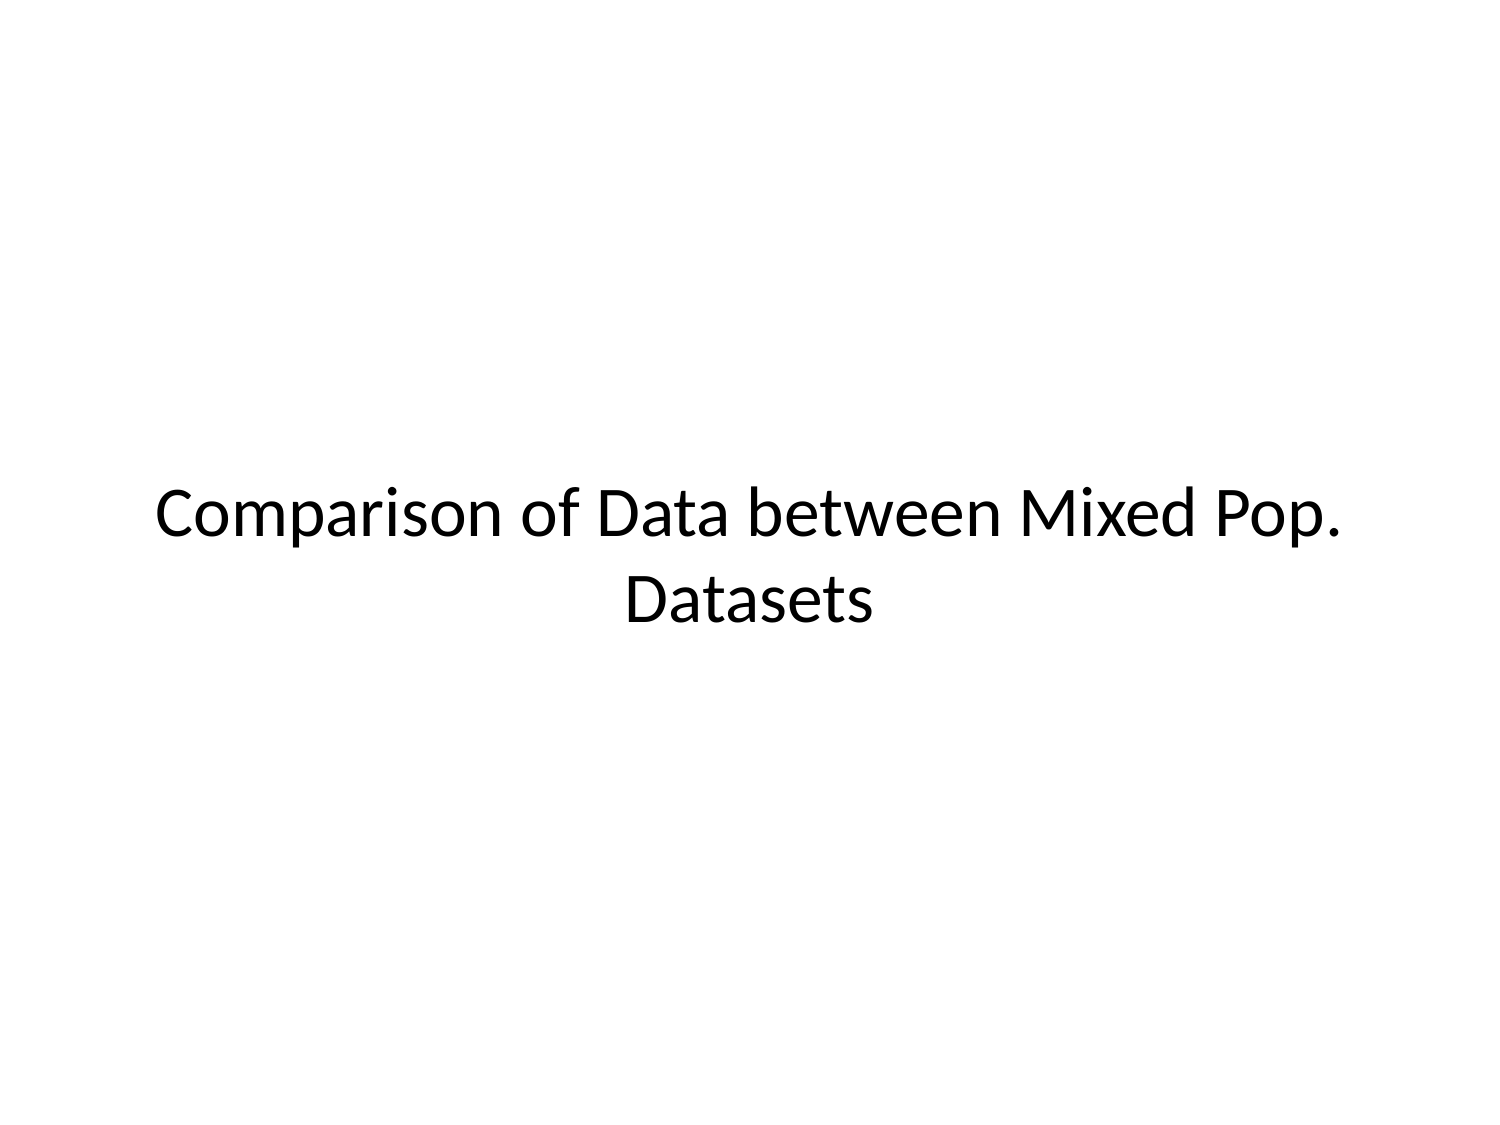

# Comparison of Data between Mixed Pop. Datasets